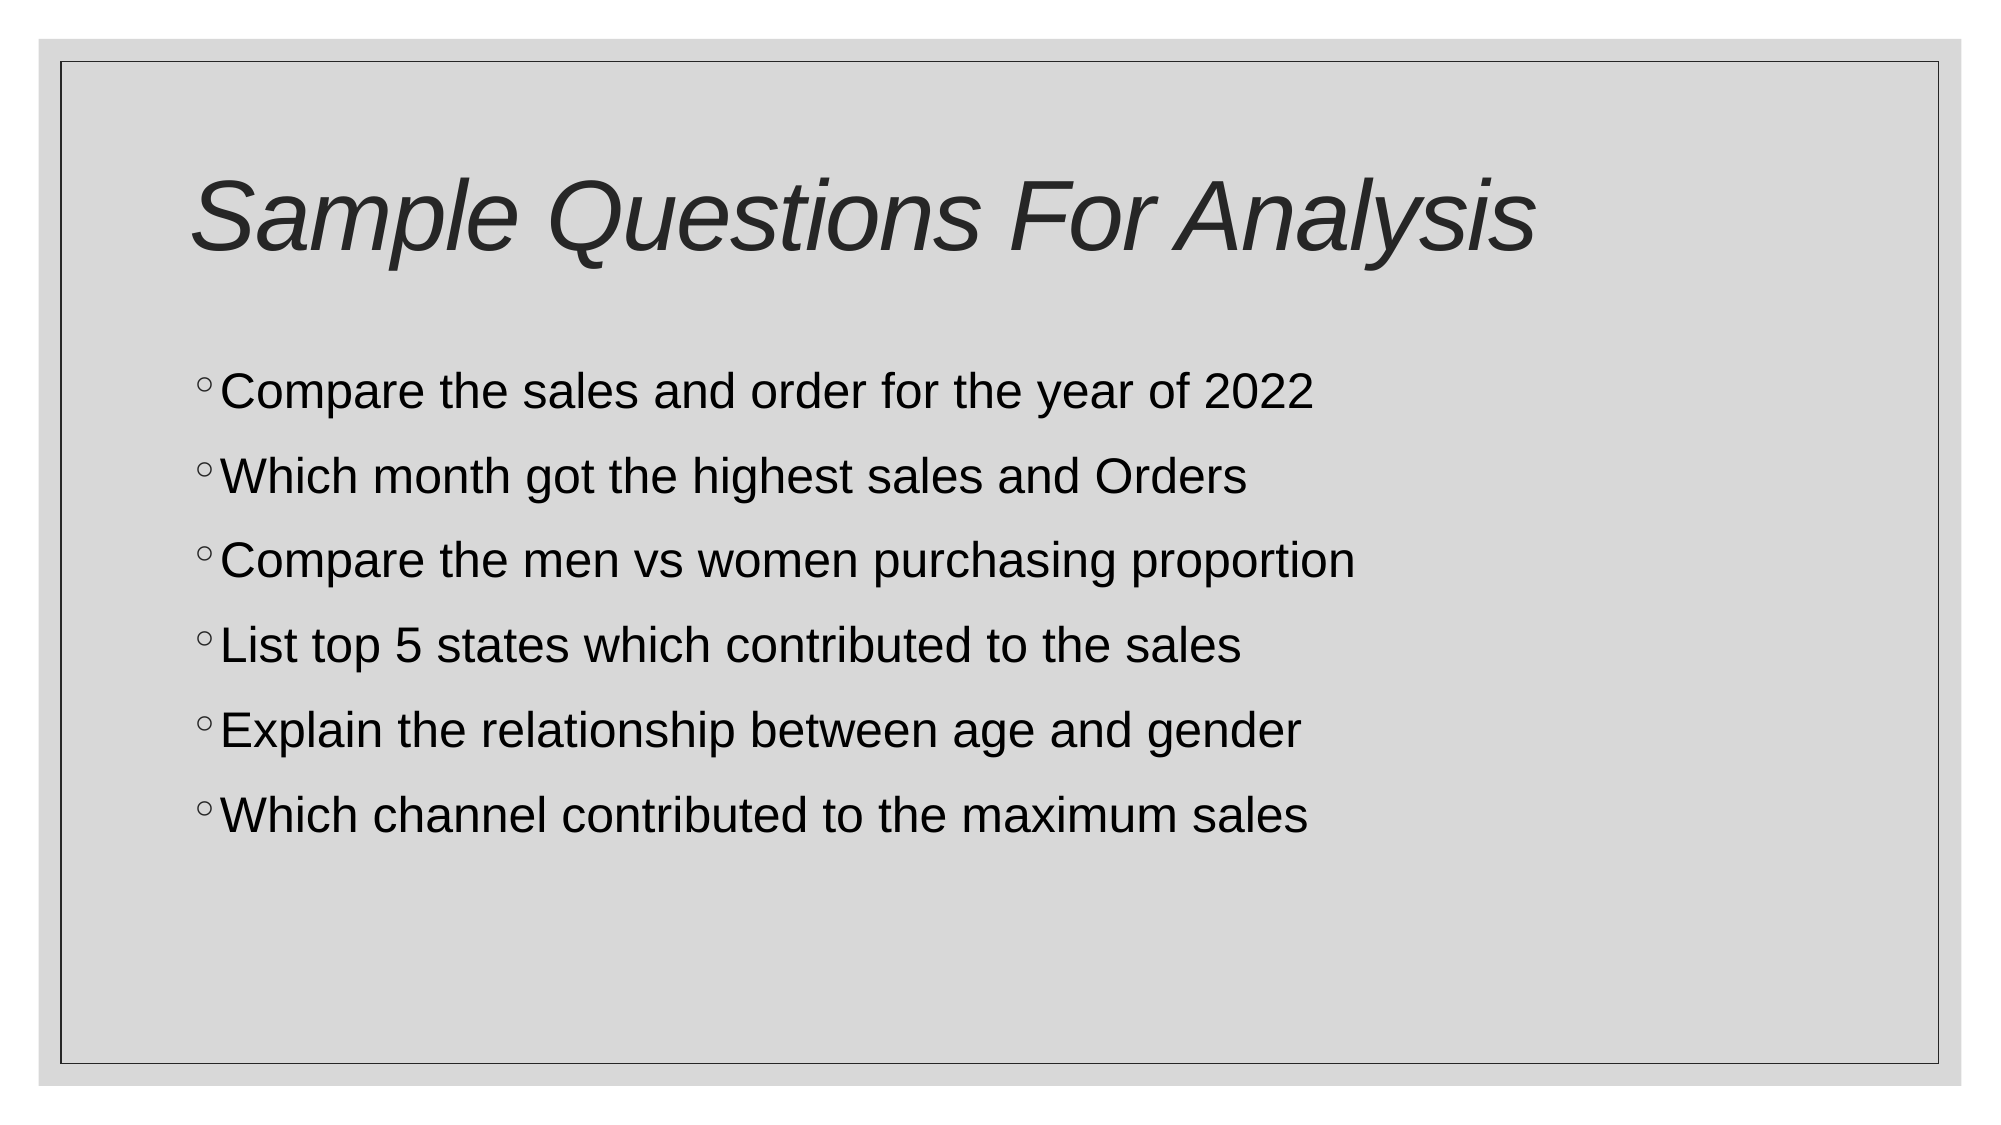

# Sample Questions For Analysis
Compare the sales and order for the year of 2022
Which month got the highest sales and Orders
Compare the men vs women purchasing proportion
List top 5 states which contributed to the sales
Explain the relationship between age and gender
Which channel contributed to the maximum sales